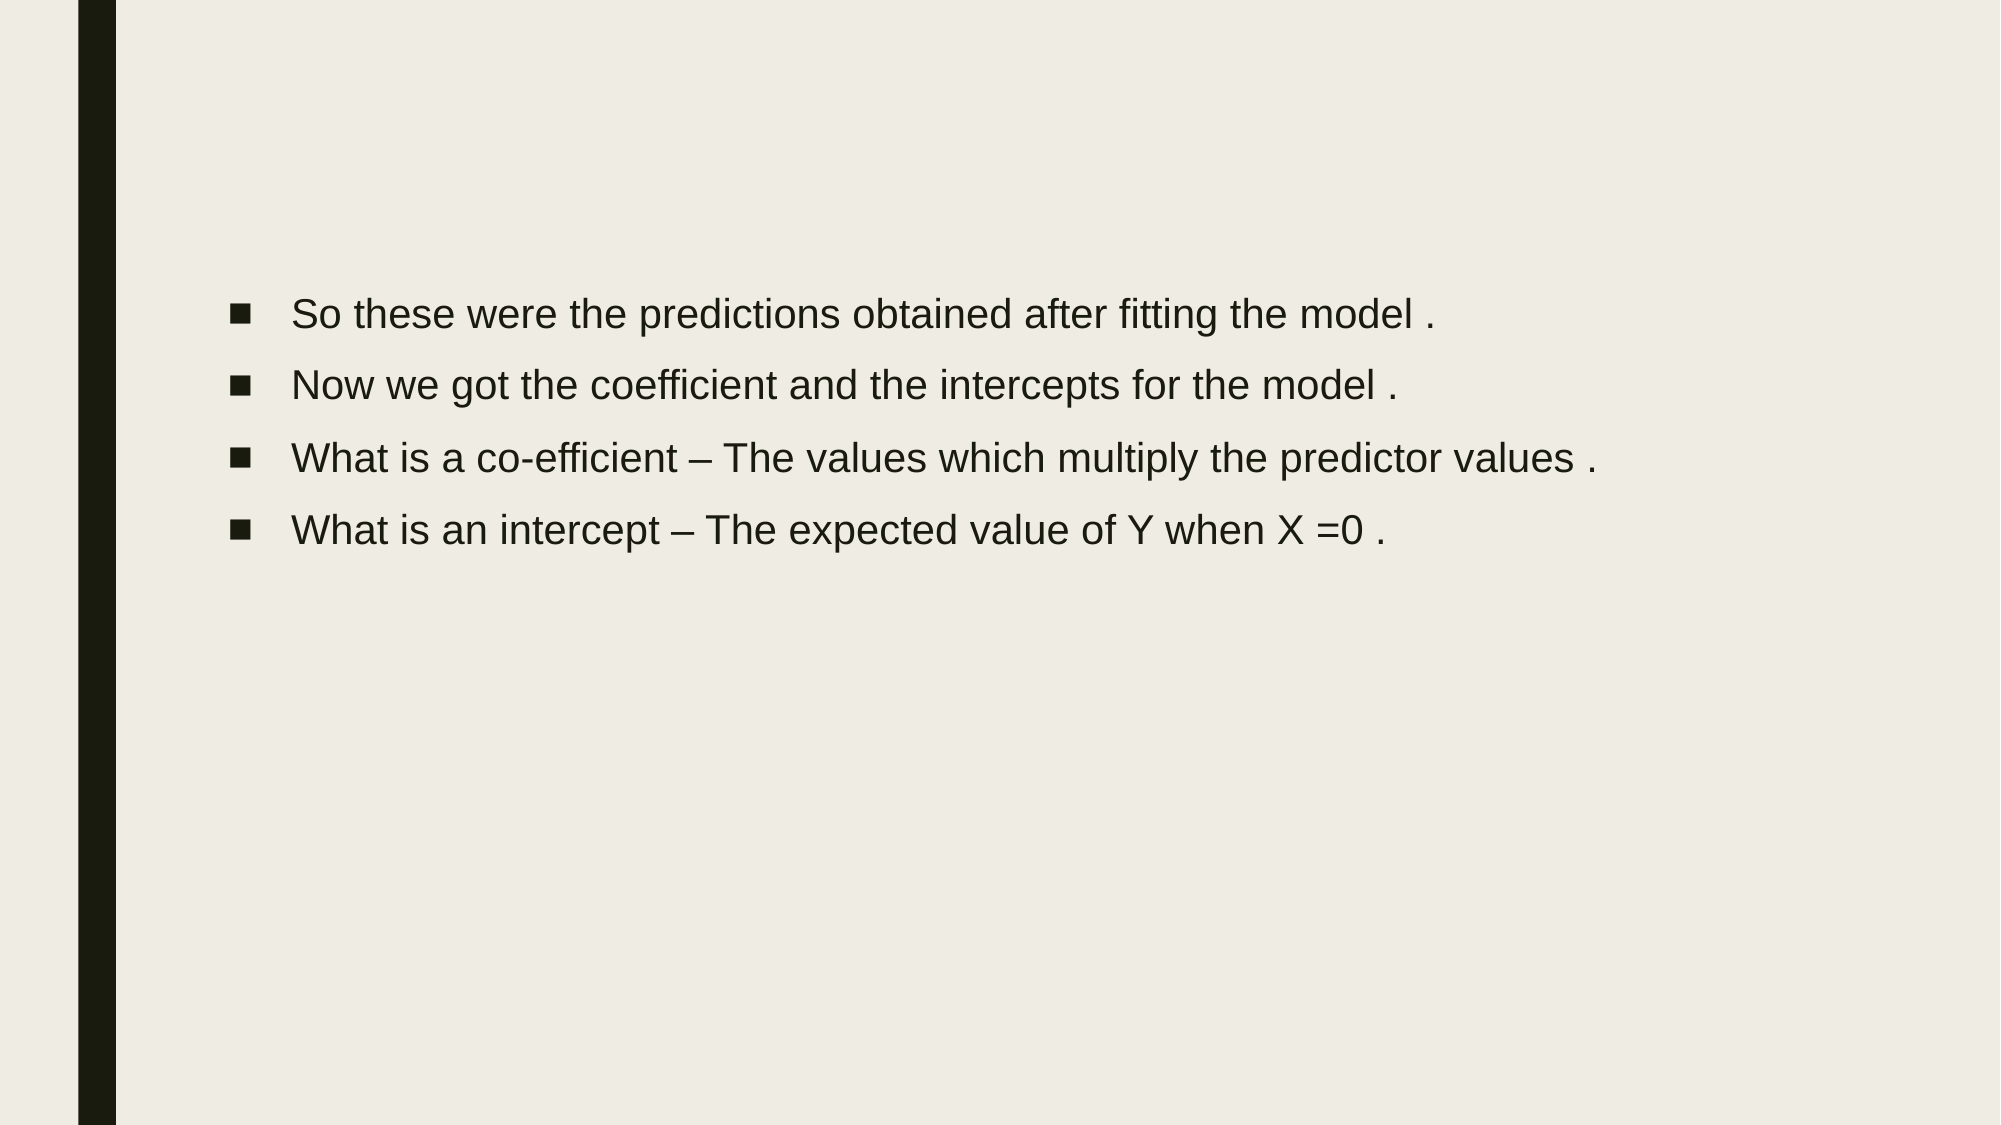

So these were the predictions obtained after fitting the model .
Now we got the coefficient and the intercepts for the model .
What is a co-efficient – The values which multiply the predictor values .
What is an intercept – The expected value of Y when X =0 .